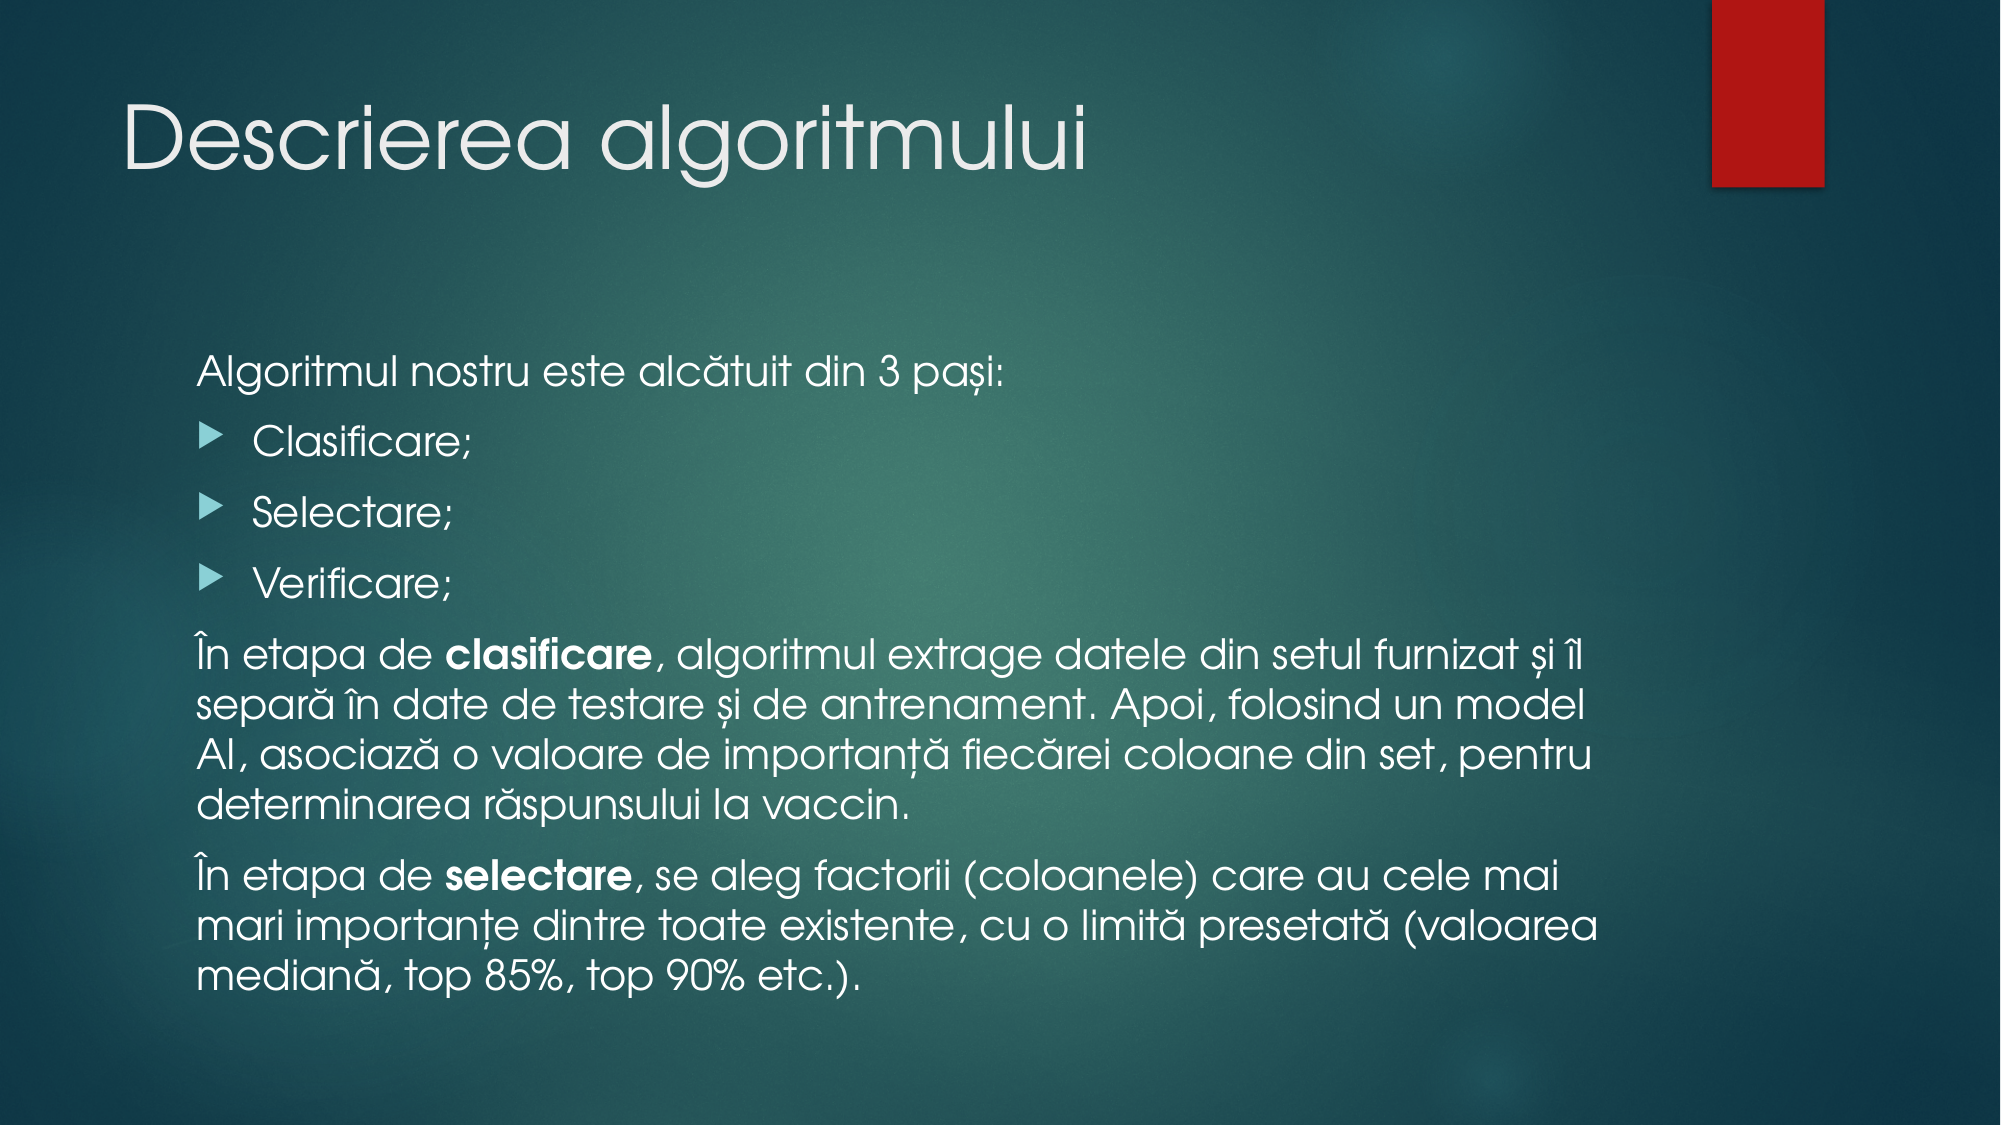

# Descrierea algoritmului
Algoritmul nostru este alcătuit din 3 pași:
Clasificare;
Selectare;
Verificare;
În etapa de clasificare, algoritmul extrage datele din setul furnizat și îl separă în date de testare și de antrenament. Apoi, folosind un model AI, asociază o valoare de importanță fiecărei coloane din set, pentru determinarea răspunsului la vaccin.
În etapa de selectare, se aleg factorii (coloanele) care au cele mai mari importanțe dintre toate existente, cu o limită presetată (valoarea mediană, top 85%, top 90% etc.).